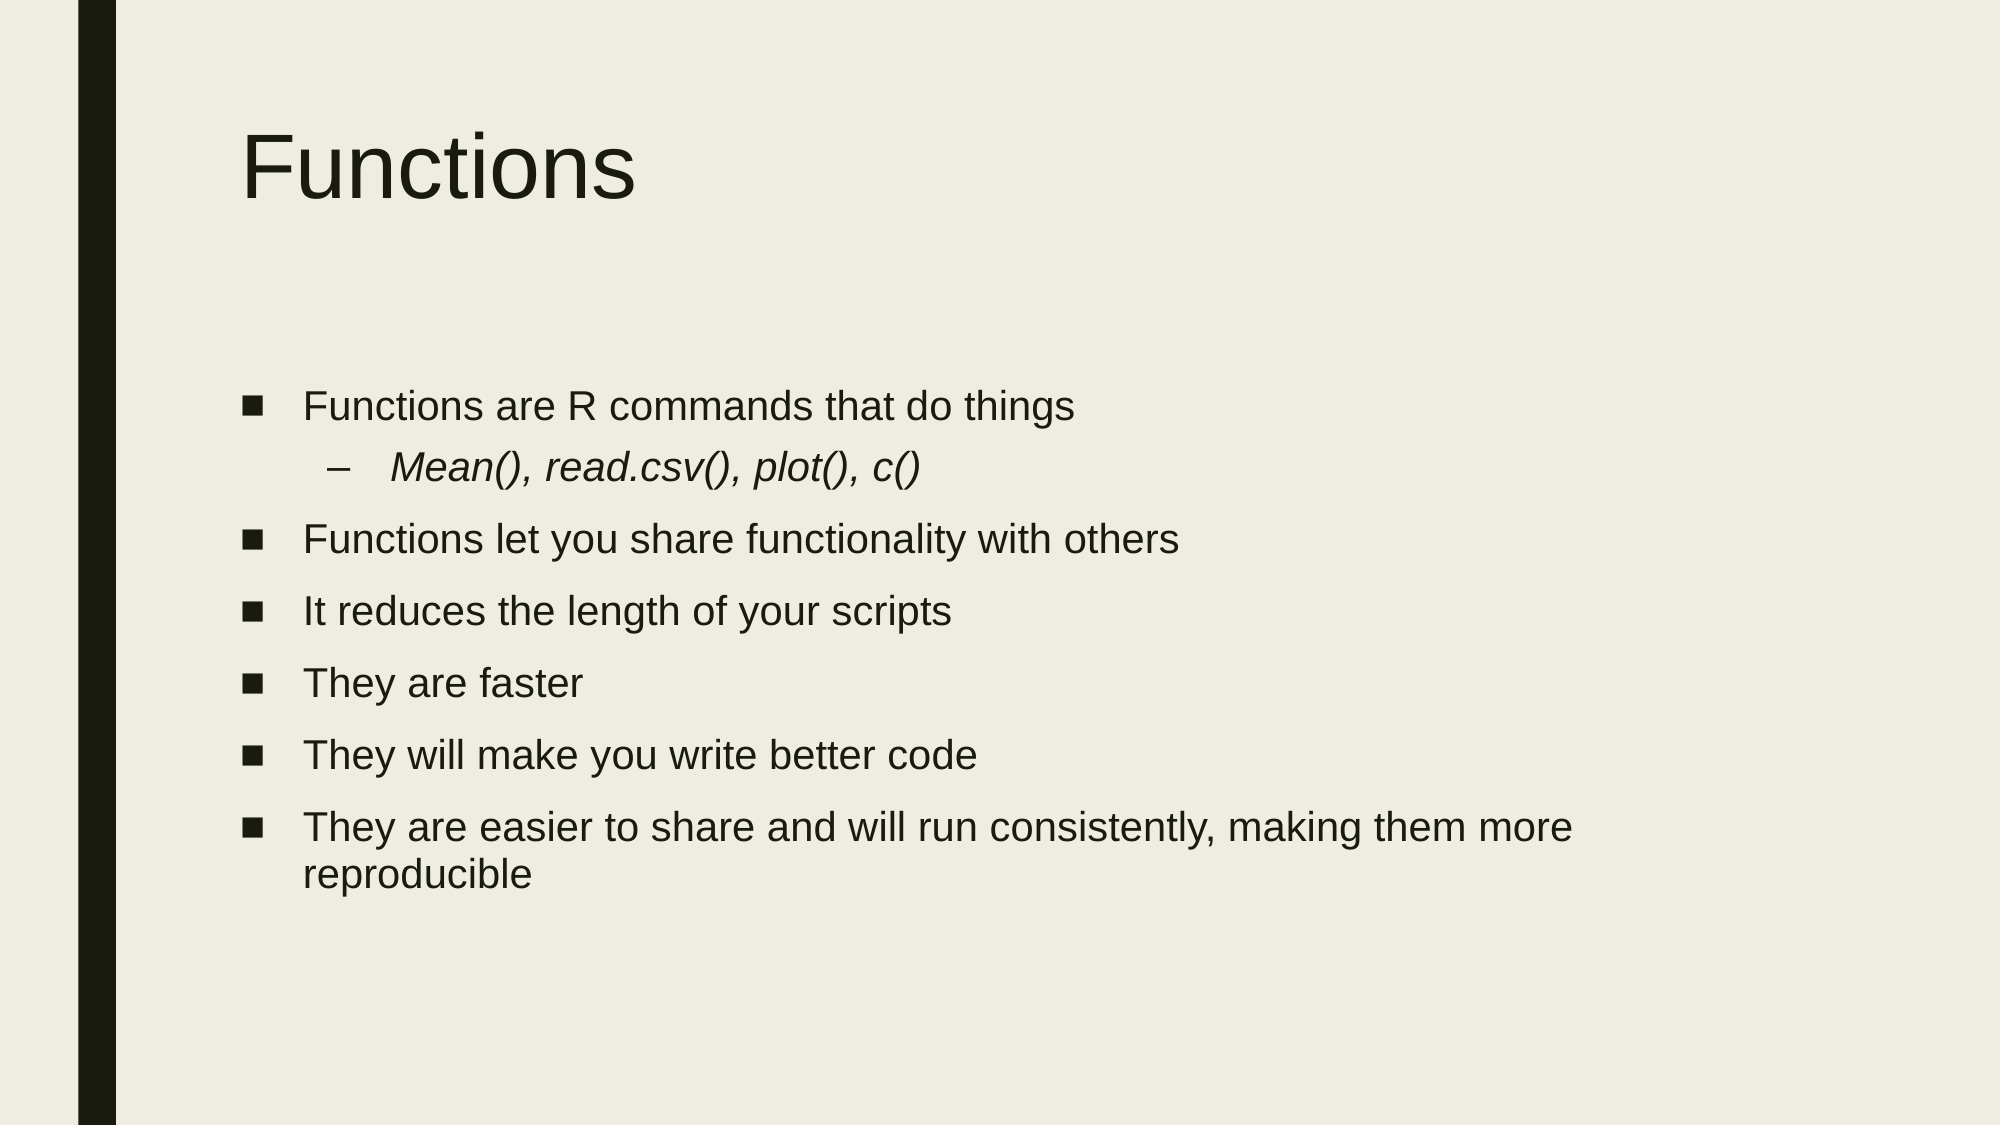

# Functions
Functions are R commands that do things
Mean(), read.csv(), plot(), c()
Functions let you share functionality with others
It reduces the length of your scripts
They are faster
They will make you write better code
They are easier to share and will run consistently, making them more reproducible